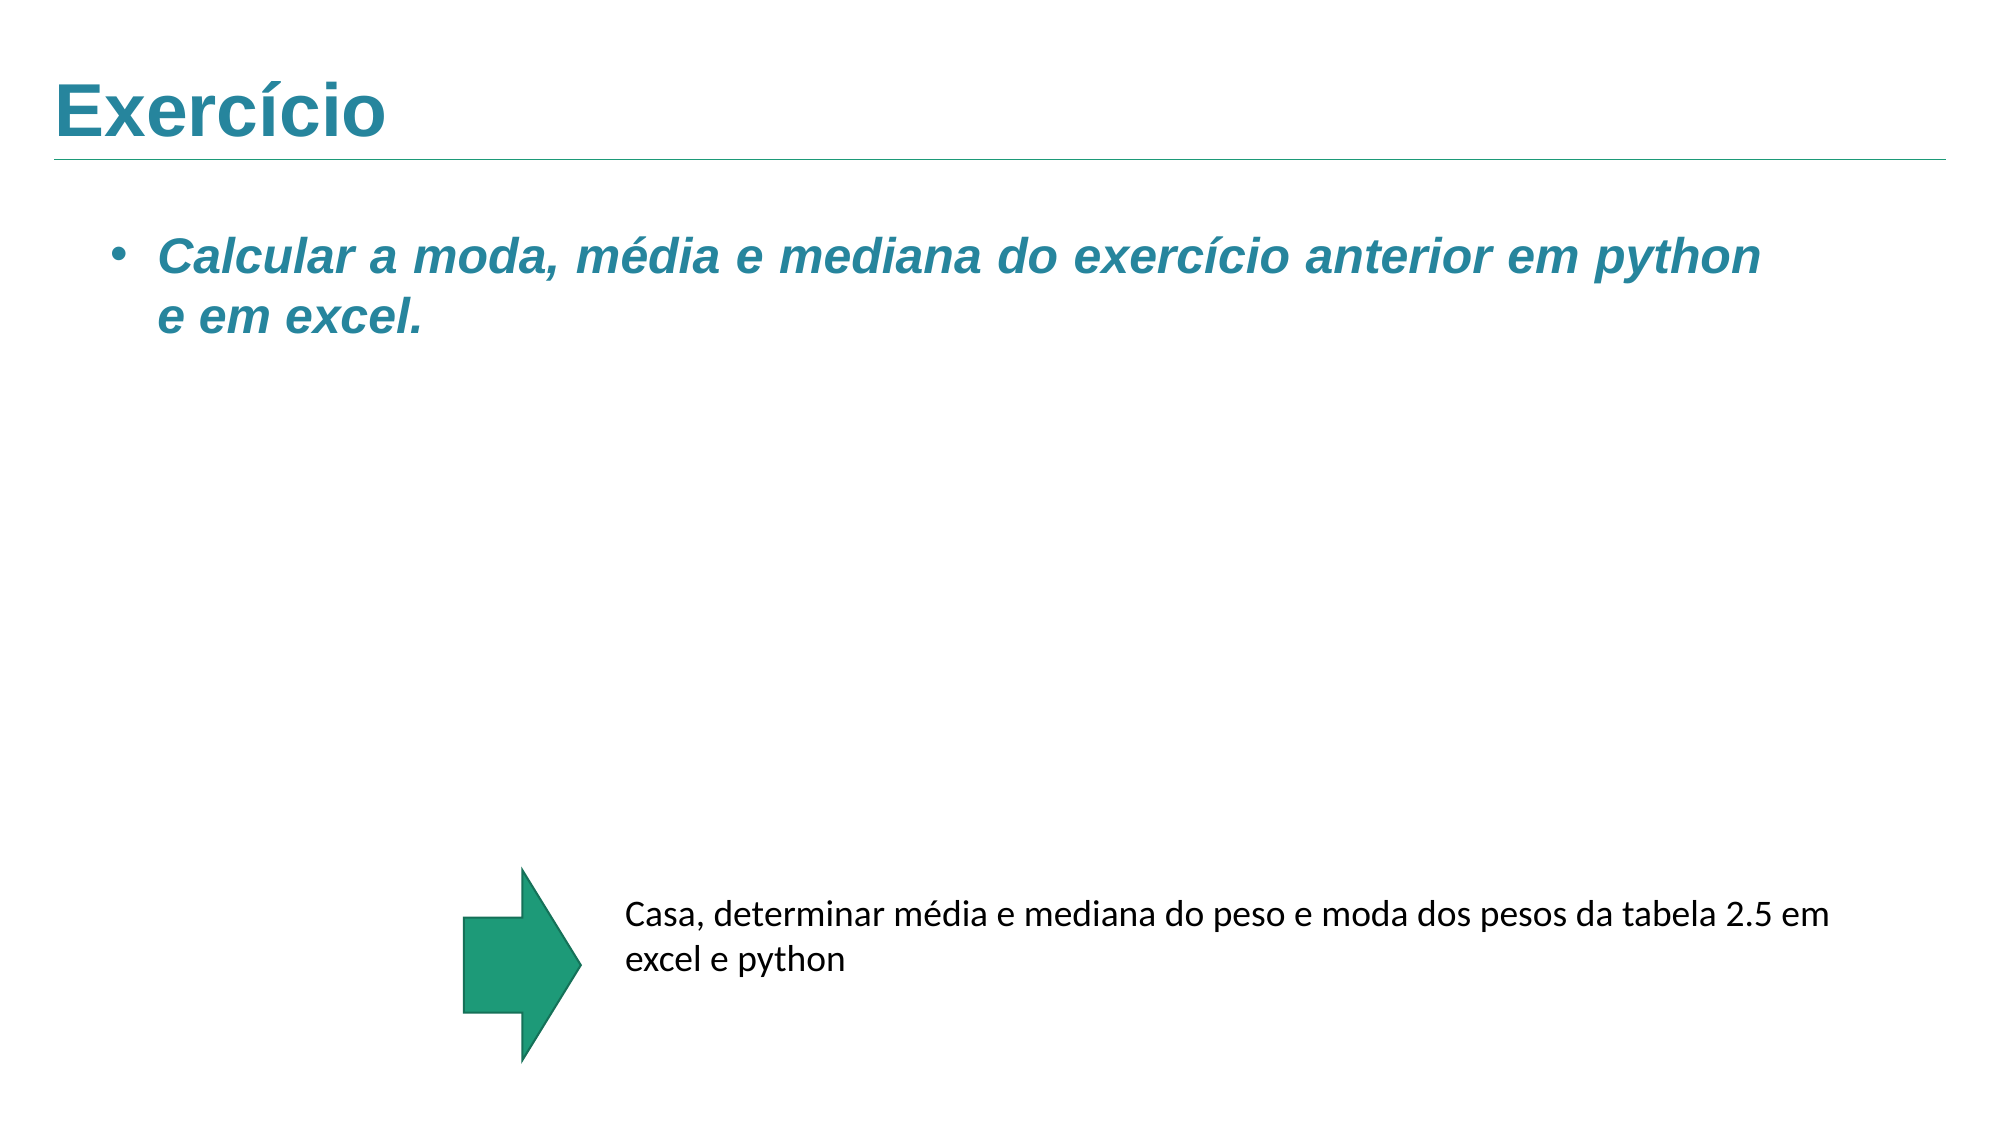

Exercício
Calcular a moda, média e mediana do exercício anterior em python e em excel.

Casa, determinar média e mediana do peso e moda dos pesos da tabela 2.5 em excel e python